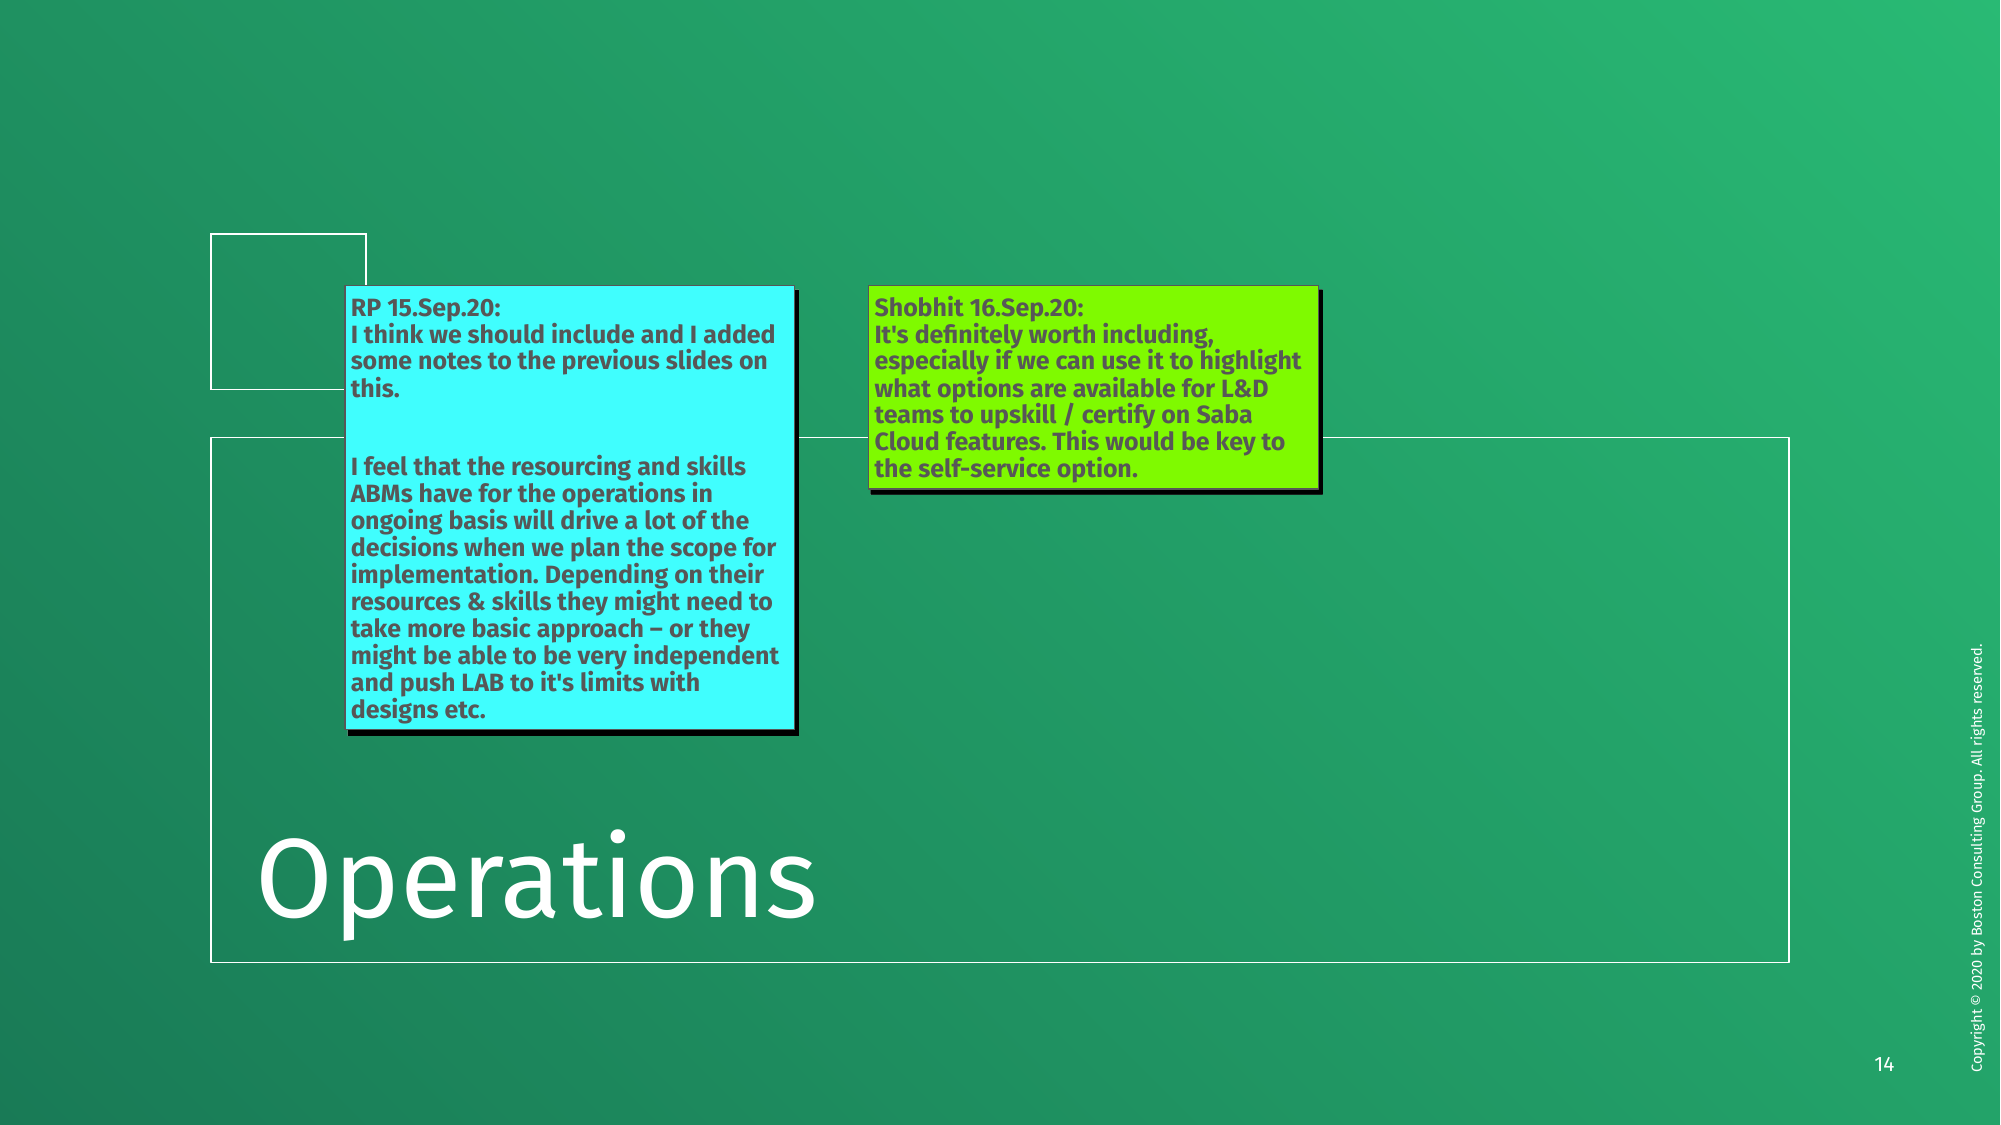

RP 15.Sep.20:
I think we should include and I added some notes to the previous slides on this.

I feel that the resourcing and skills ABMs have for the operations in ongoing basis will drive a lot of the decisions when we plan the scope for implementation. Depending on their resources & skills they might need to take more basic approach – or they might be able to be very independent and push LAB to it's limits with designs etc.
Shobhit 16.Sep.20:
It's definitely worth including, especially if we can use it to highlight what options are available for L&D teams to upskill / certify on Saba Cloud features. This would be key to the self-service option.
# Operations